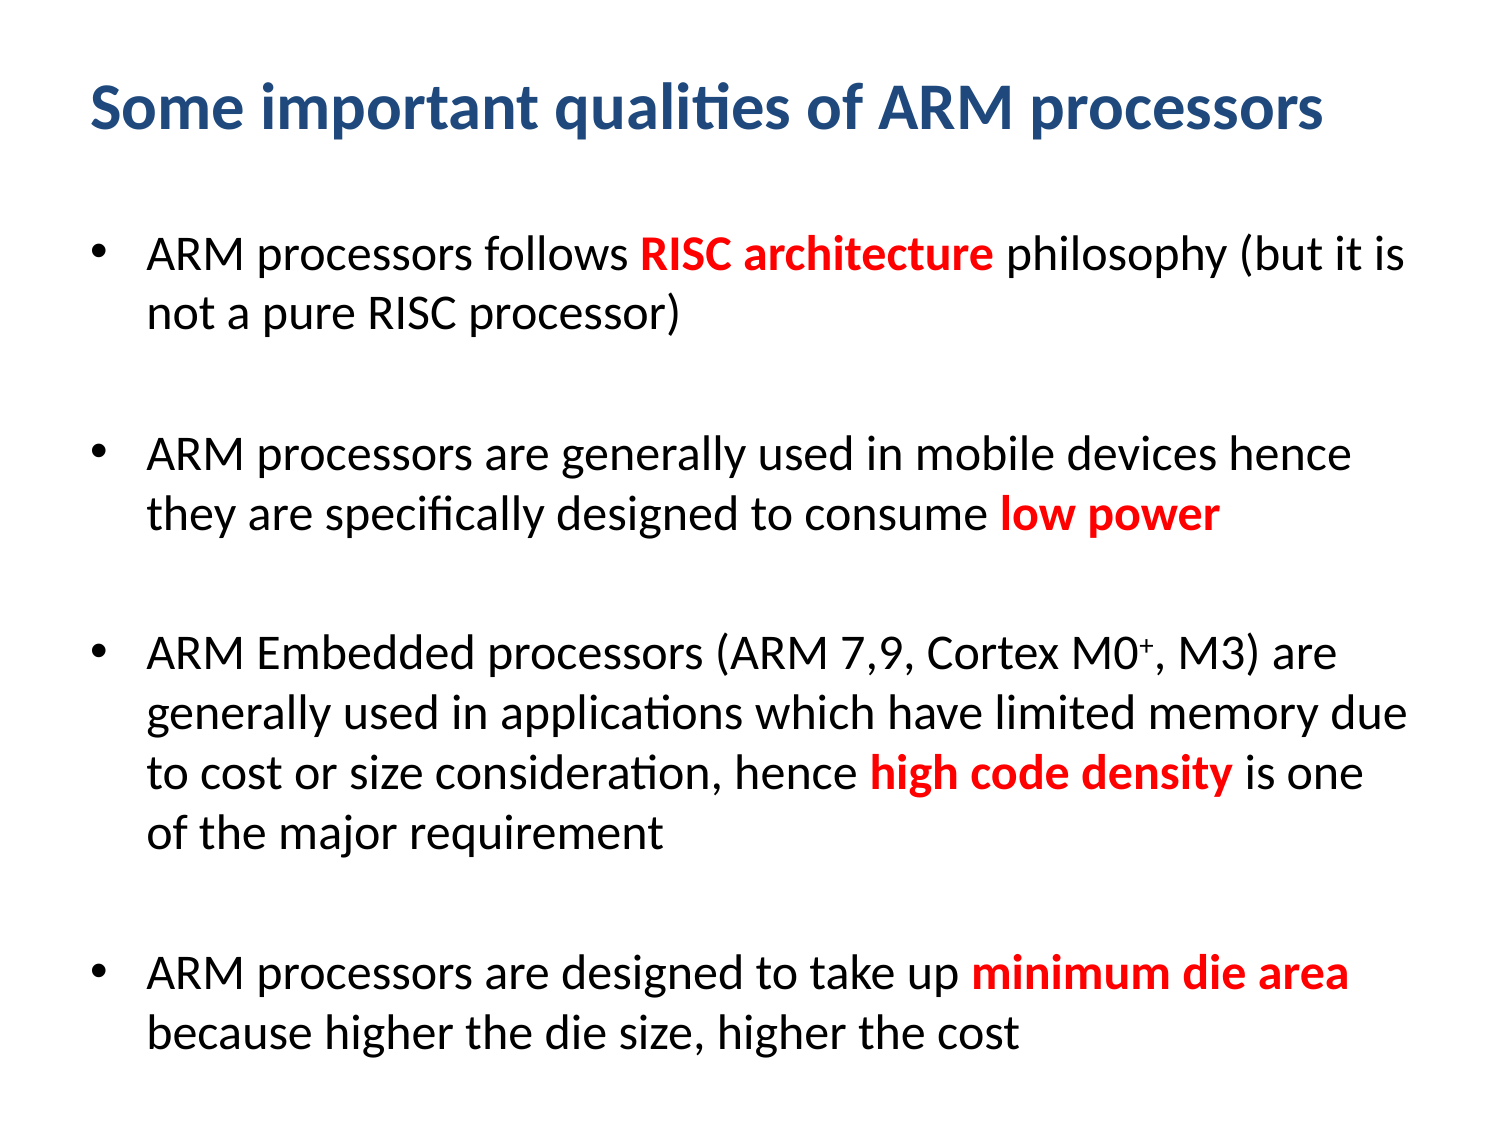

# Some important qualities of ARM processors
ARM processors follows RISC architecture philosophy (but it is not a pure RISC processor)

ARM processors are generally used in mobile devices hence they are specifically designed to consume low power

ARM Embedded processors (ARM 7,9, Cortex M0+, M3) are generally used in applications which have limited memory due to cost or size consideration, hence high code density is one of the major requirement

ARM processors are designed to take up minimum die area because higher the die size, higher the cost